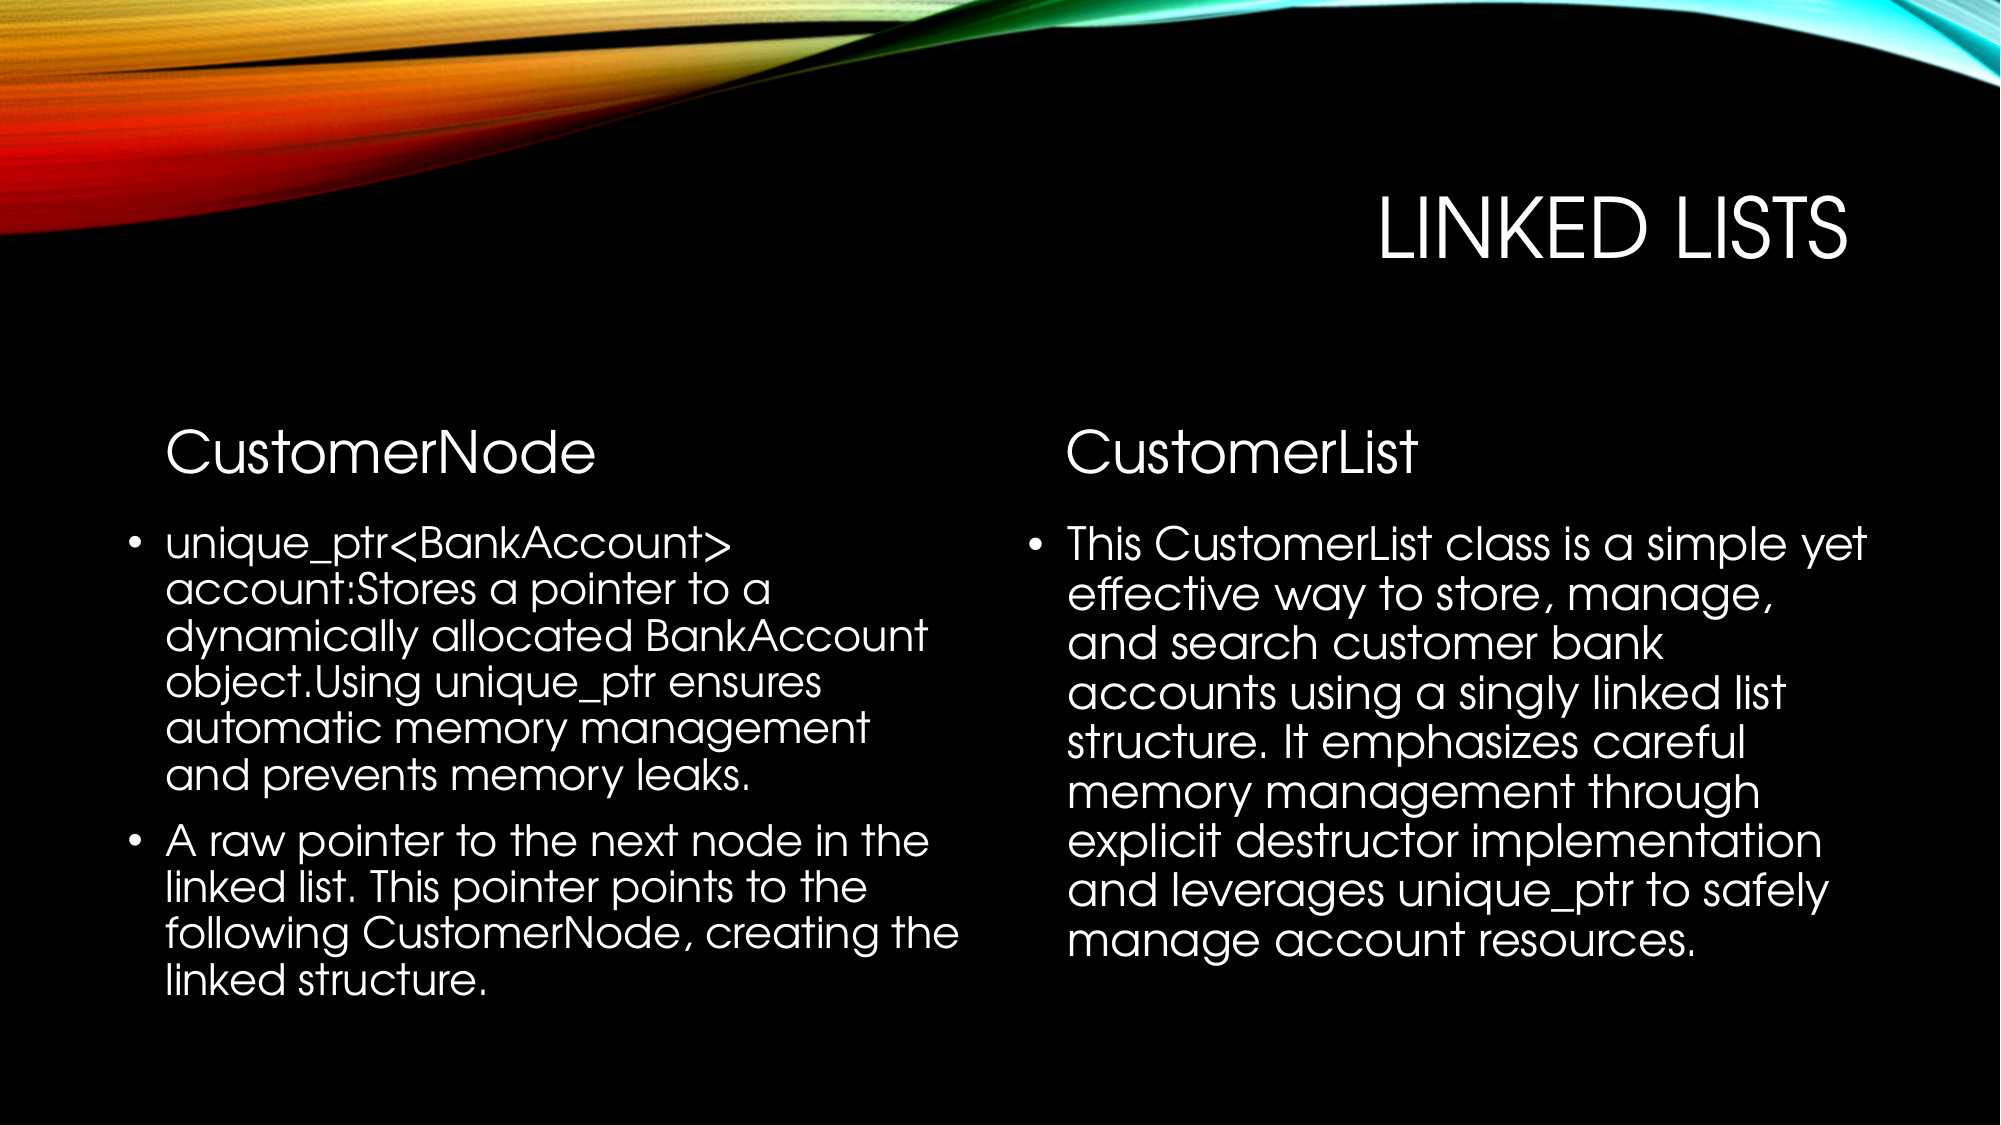

# Linked Lists
CustomerNode
CustomerList
unique_ptr<BankAccount> account:Stores a pointer to a dynamically allocated BankAccount object.Using unique_ptr ensures automatic memory management and prevents memory leaks.
A raw pointer to the next node in the linked list. This pointer points to the following CustomerNode, creating the linked structure.
This CustomerList class is a simple yet effective way to store, manage, and search customer bank accounts using a singly linked list structure. It emphasizes careful memory management through explicit destructor implementation and leverages unique_ptr to safely manage account resources.